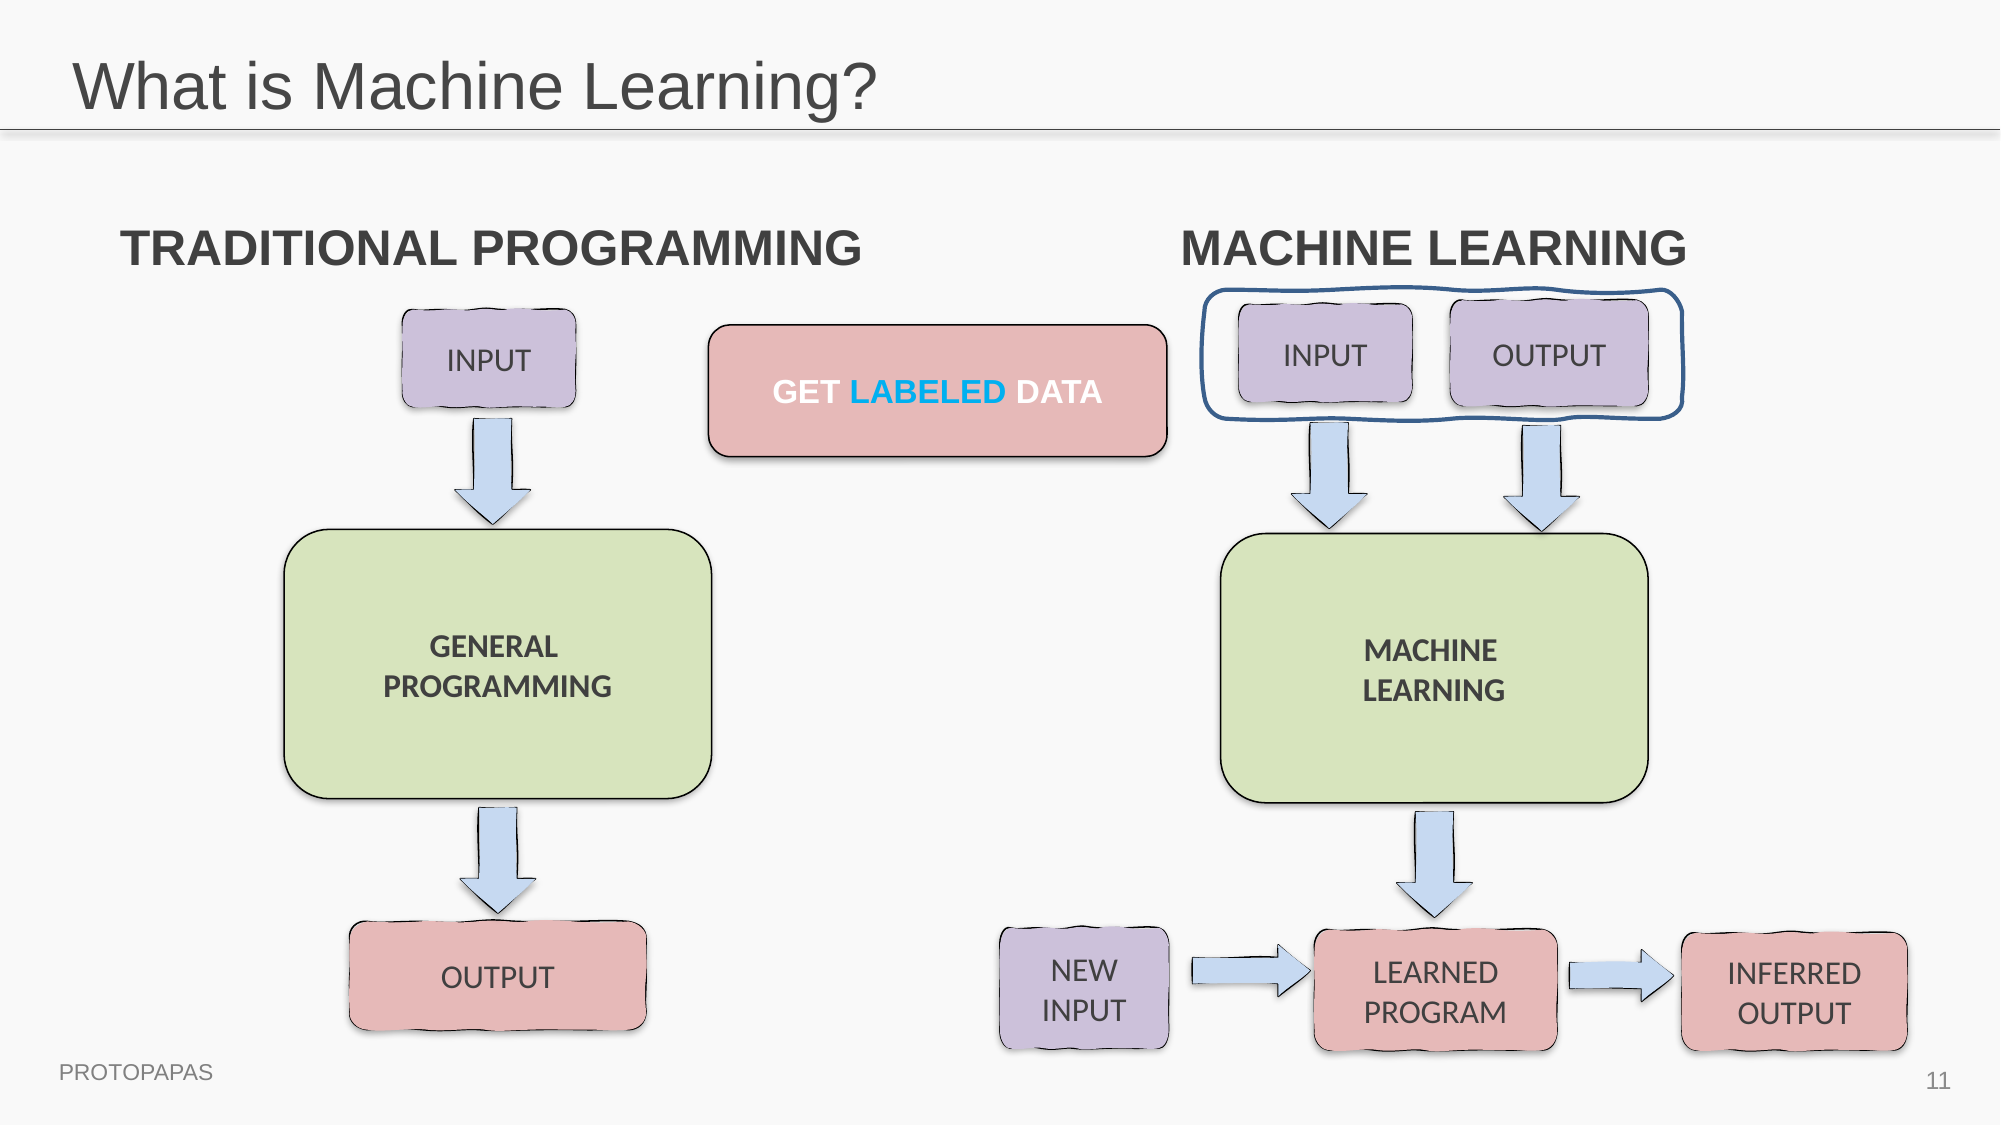

# What is Machine Learning?
TRADITIONAL PROGRAMMING
MACHINE LEARNING

OUTPUT
INPUT
INPUT
GET LABELED DATA

GENERAL
PROGRAMMING
MACHINE
LEARNING

OUTPUT

NEW INPUT
LEARNED PROGRAM
INFERRED
OUTPUT
11